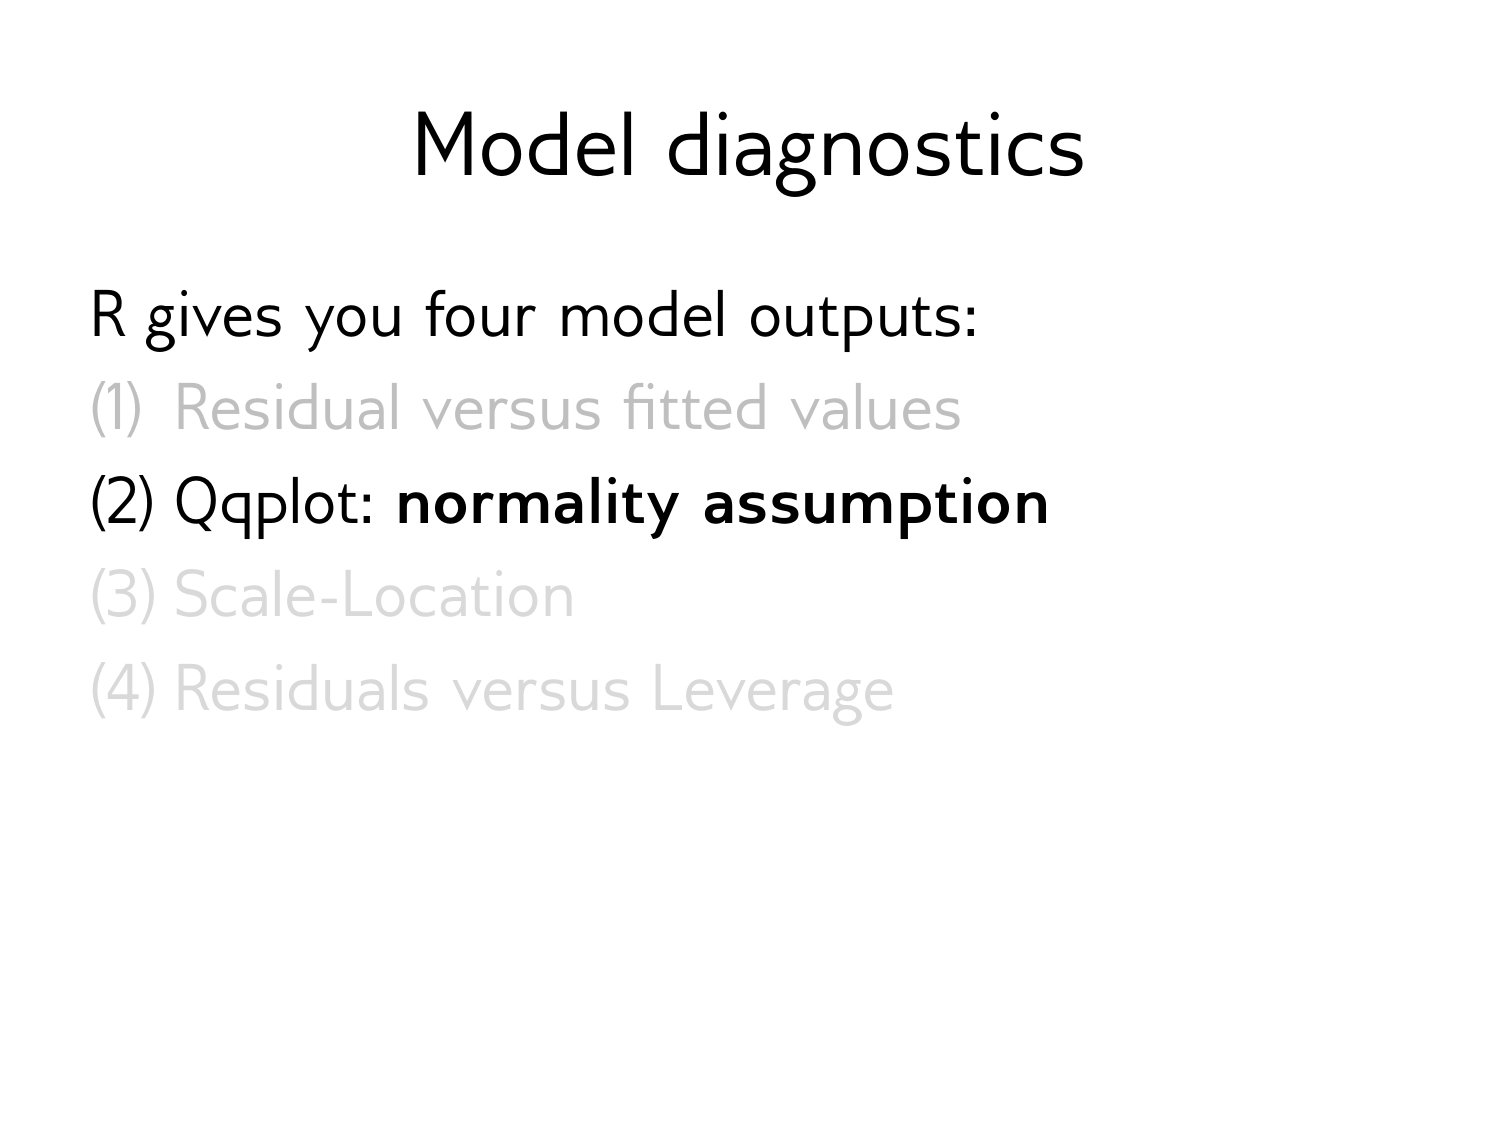

# Model diagnostics
R gives you four model outputs:
Residual versus fitted values
Qqplot: normality assumption
Scale-Location
Residuals versus Leverage